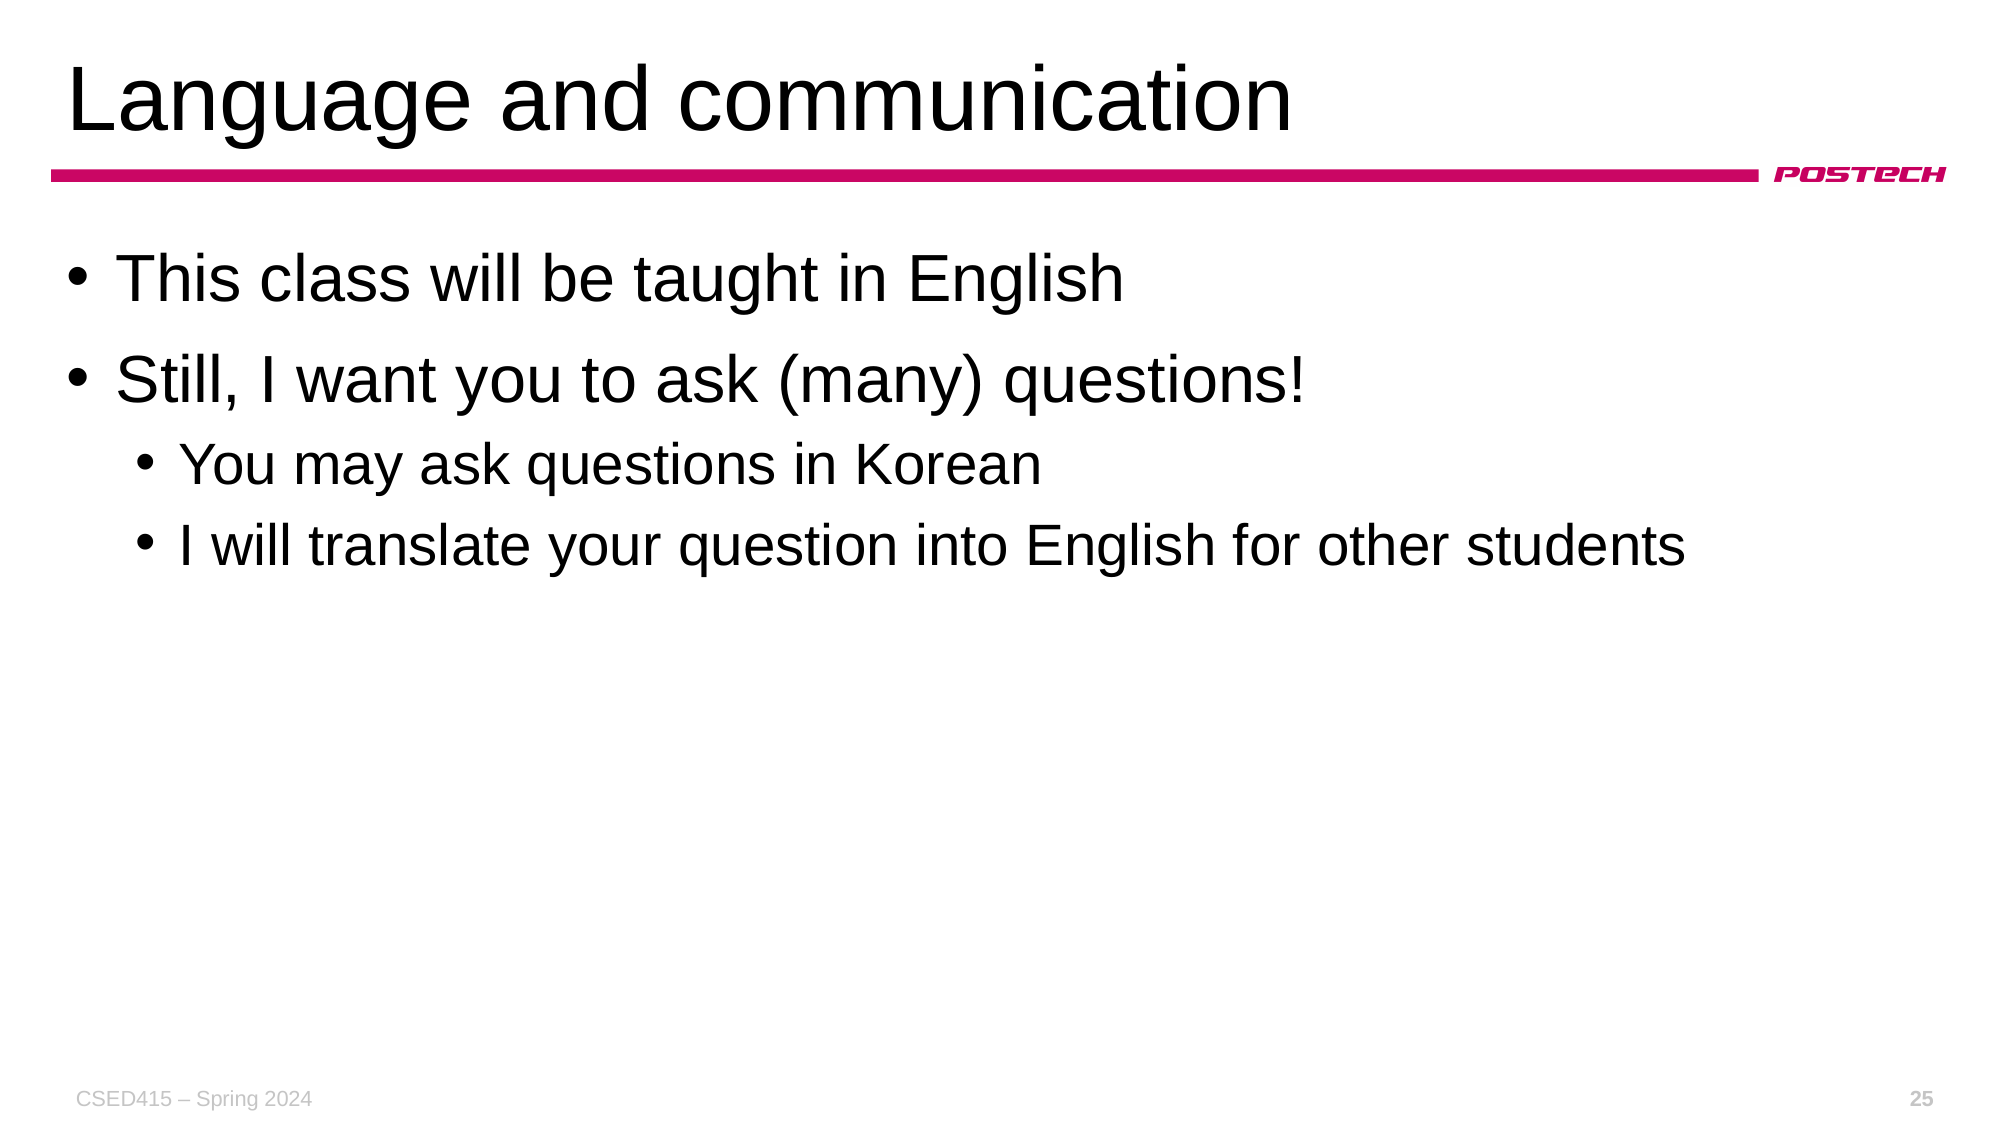

# Language and communication
This class will be taught in English
Still, I want you to ask (many) questions!
You may ask questions in Korean
I will translate your question into English for other students
CSED415 – Spring 2024
25